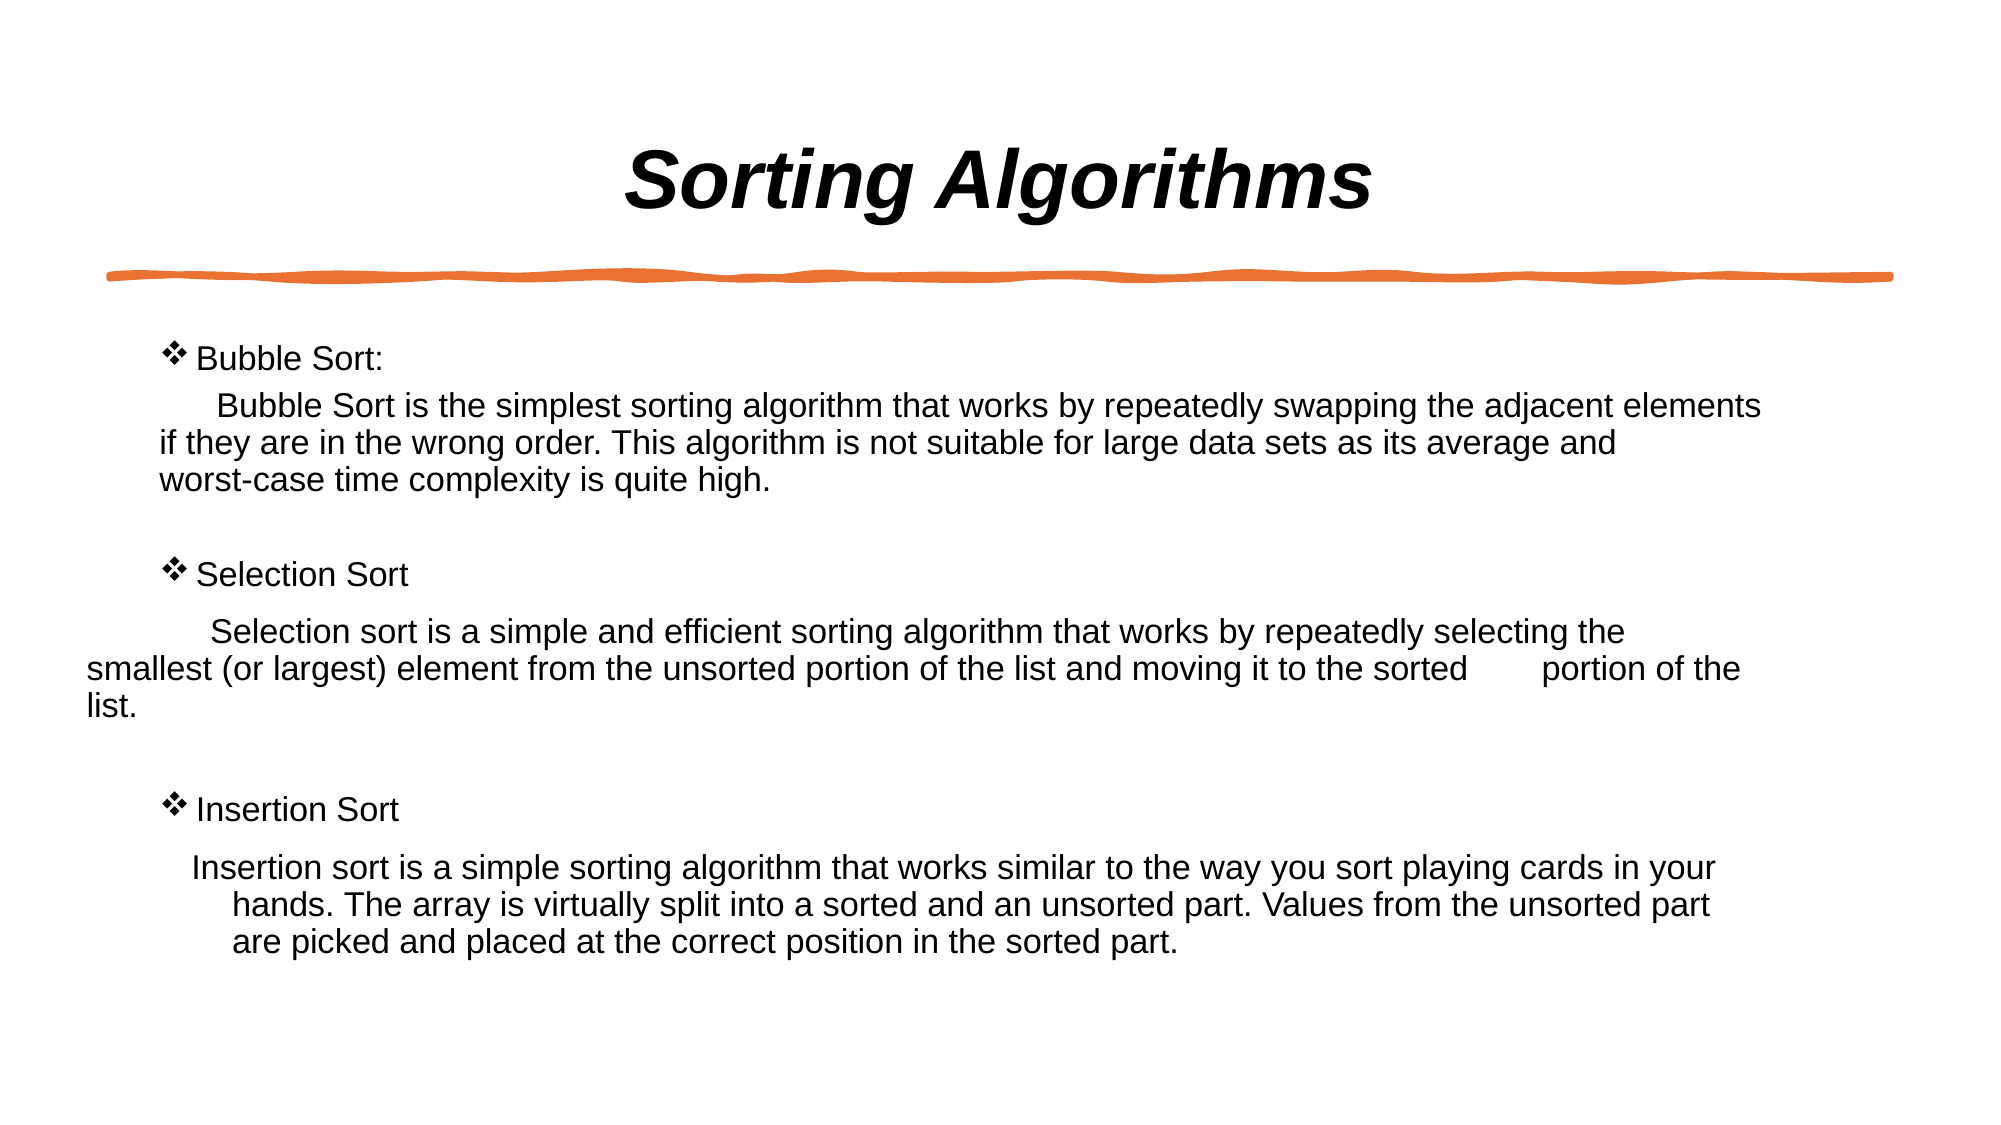

Sorting Algorithms

Bubble Sort:
      Bubble Sort is the simplest sorting algorithm that works by repeatedly swapping the adjacent elements if they are in the wrong order. This algorithm is not suitable for large data sets as its average and 	worst-case time complexity is quite high.

Selection Sort
             Selection sort is a simple and efficient sorting algorithm that works by repeatedly selecting the 	smallest (or largest) element from the unsorted portion of the list and moving it to the sorted 	portion of the list.

Insertion Sort
           Insertion sort is a simple sorting algorithm that works similar to the way you sort playing cards in your 	hands. The array is virtually split into a sorted and an unsorted part. Values from the unsorted part 	are picked and placed at the correct position in the sorted part.